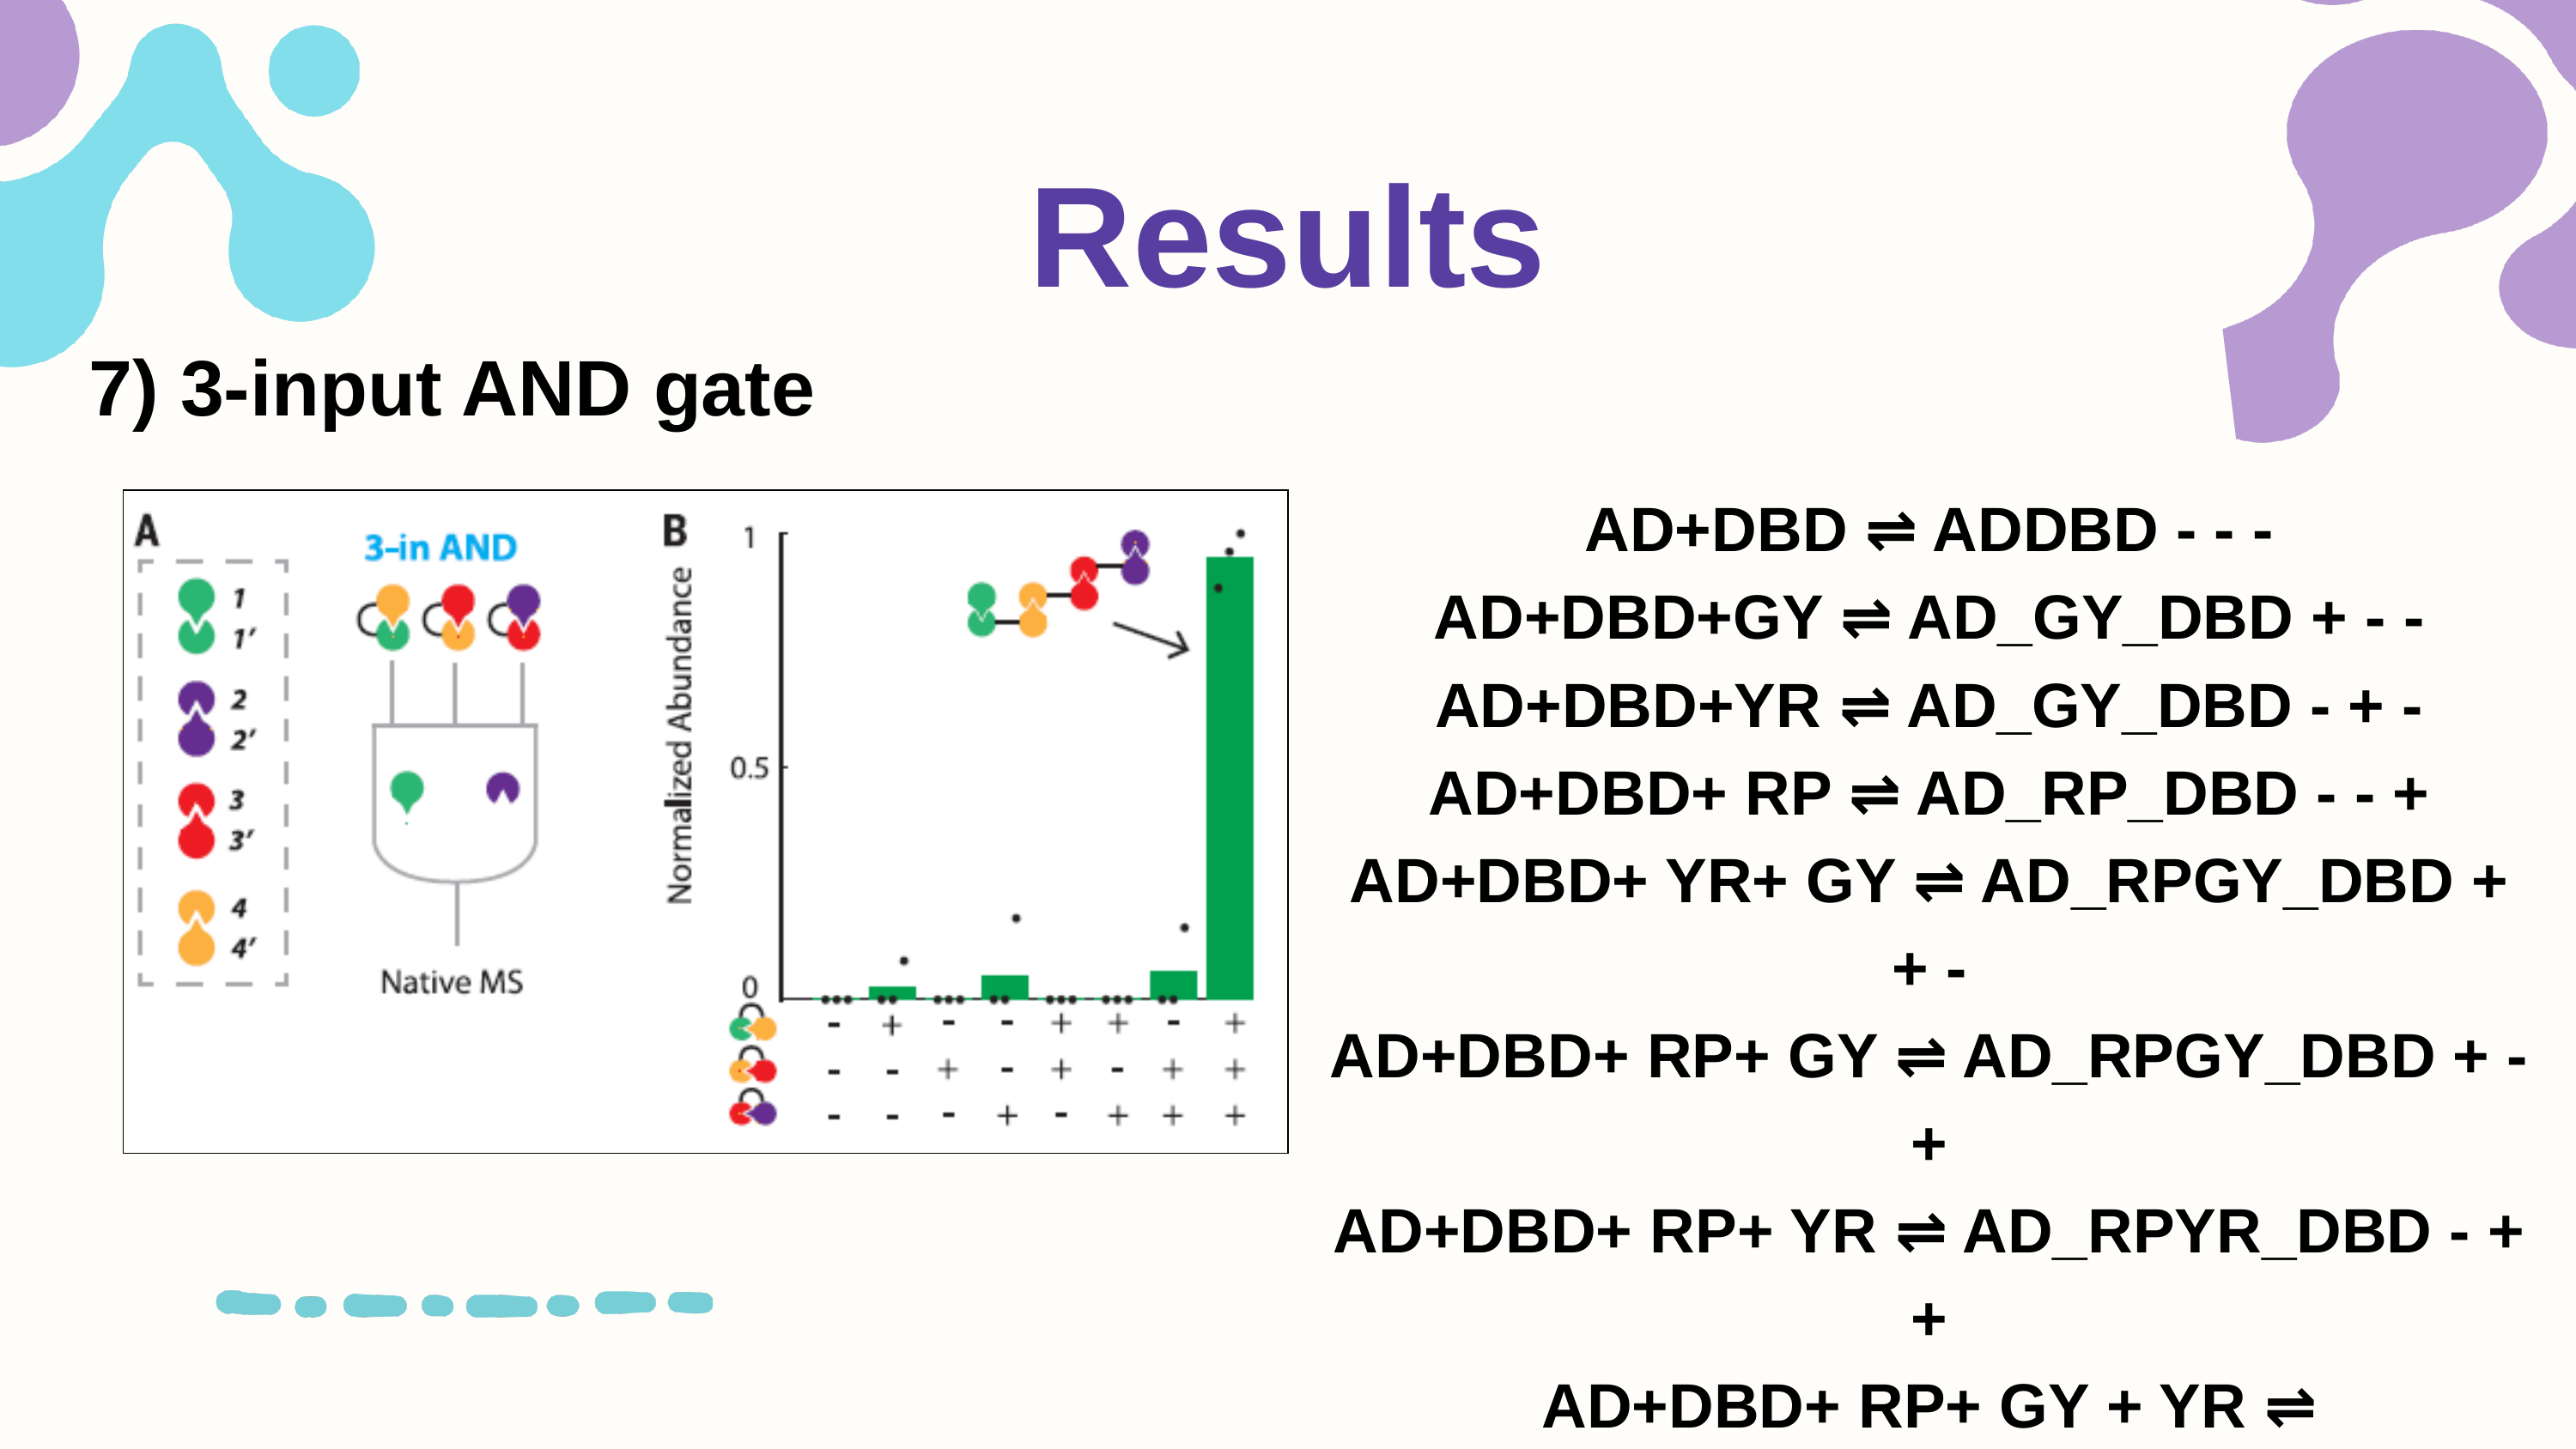

Results
7) 3-input AND gate
AD+DBD ⇌ ADDBD - - -
AD+DBD+GY ⇌ AD_GY_DBD + - -
AD+DBD+YR ⇌ AD_GY_DBD - + -
AD+DBD+ RP ⇌ AD_RP_DBD - - +
AD+DBD+ YR+ GY ⇌ AD_RPGY_DBD + + -
AD+DBD+ RP+ GY ⇌ AD_RPGY_DBD + - +
AD+DBD+ RP+ YR ⇌ AD_RPYR_DBD - + +
AD+DBD+ RP+ GY + YR ⇌ AD_RPGY_DBD
 + + +